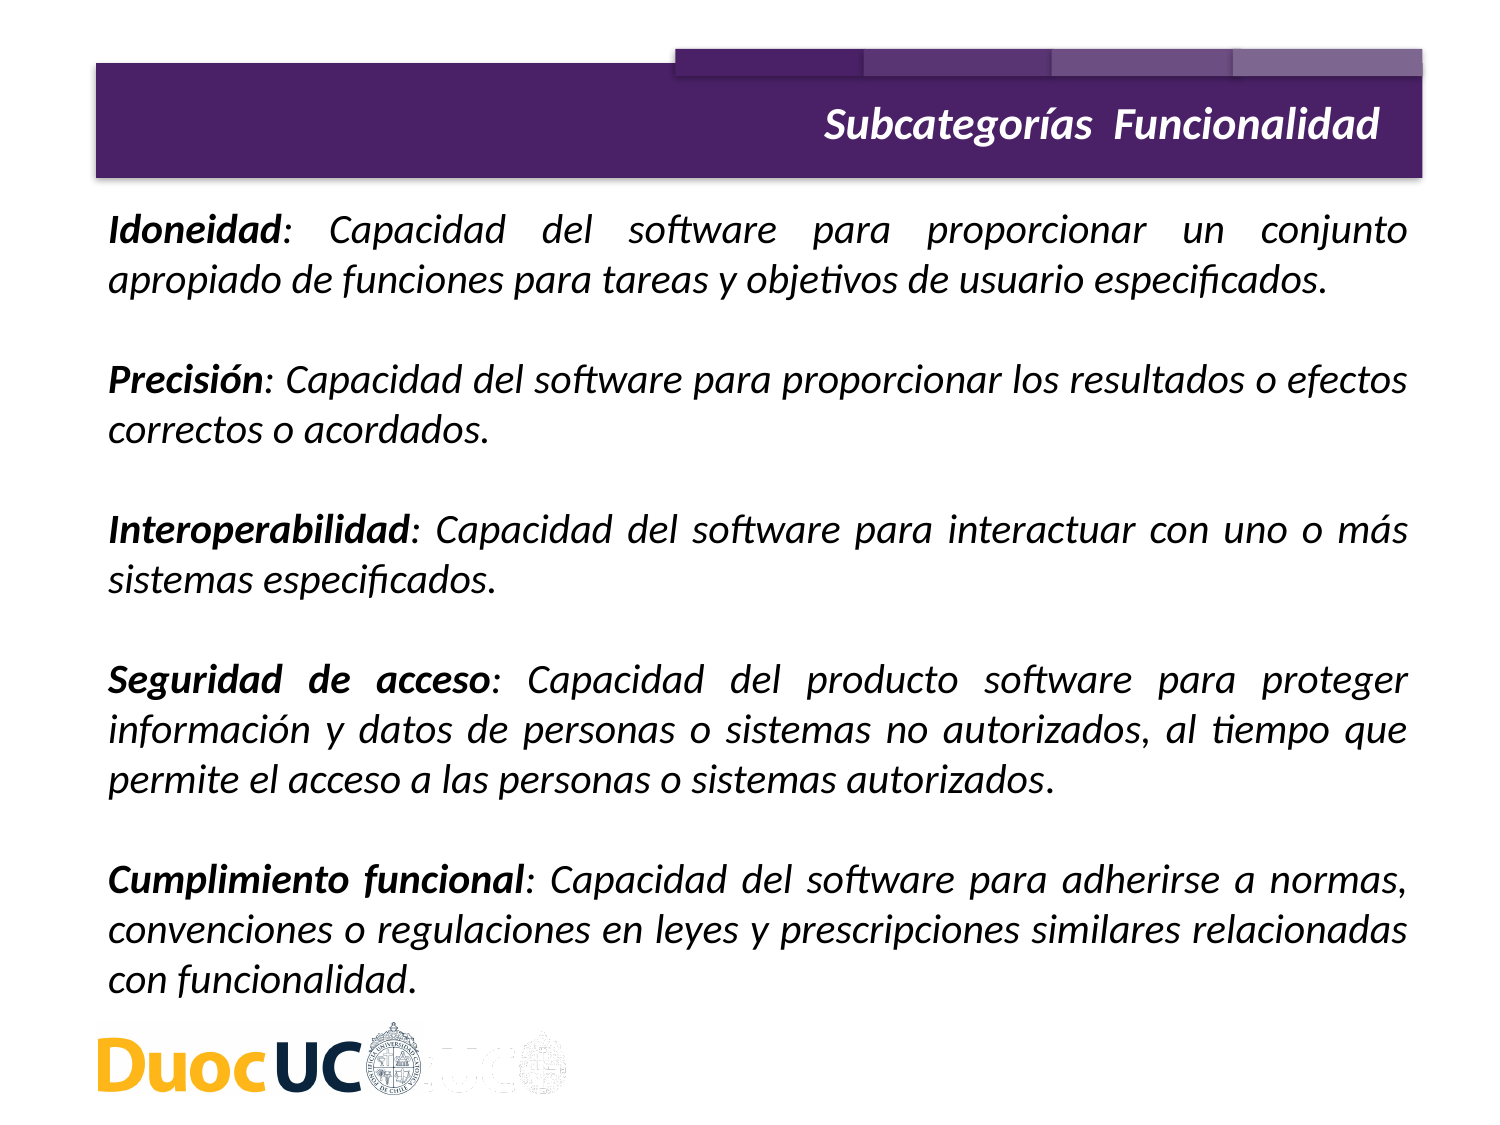

Subcategorías  Funcionalidad
Idoneidad: Capacidad del software para proporcionar un conjunto apropiado de funciones para tareas y objetivos de usuario especificados.

Precisión: Capacidad del software para proporcionar los resultados o efectos correctos o acordados.

Interoperabilidad: Capacidad del software para interactuar con uno o más sistemas especificados.

Seguridad de acceso: Capacidad del producto software para proteger información y datos de personas o sistemas no autorizados, al tiempo que permite el acceso a las personas o sistemas autorizados.

Cumplimiento funcional: Capacidad del software para adherirse a normas, convenciones o regulaciones en leyes y prescripciones similares relacionadas con funcionalidad.